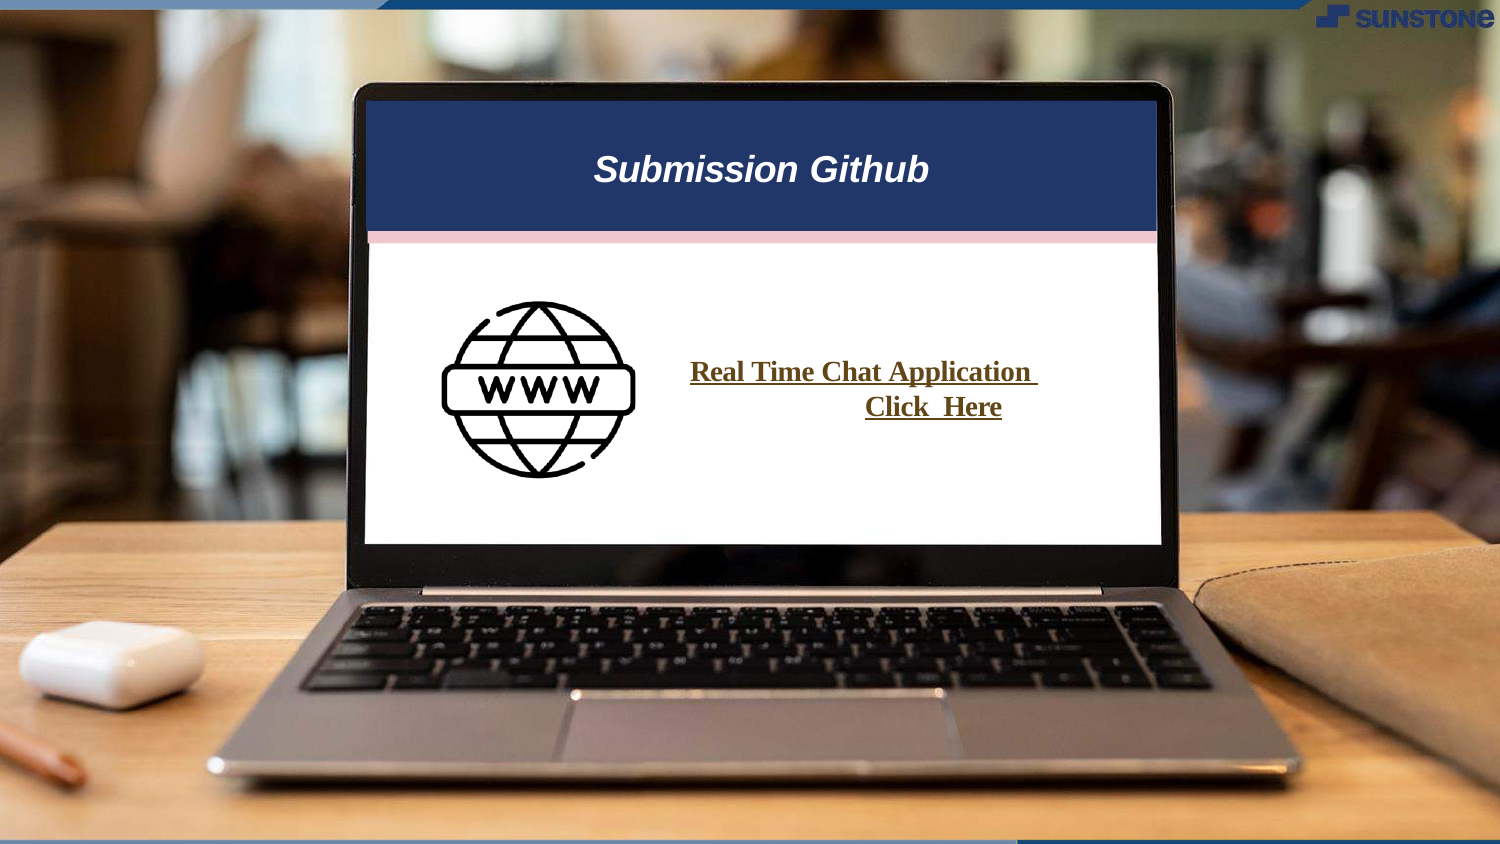

Submission Github
# Real Time Chat Application Click  Here